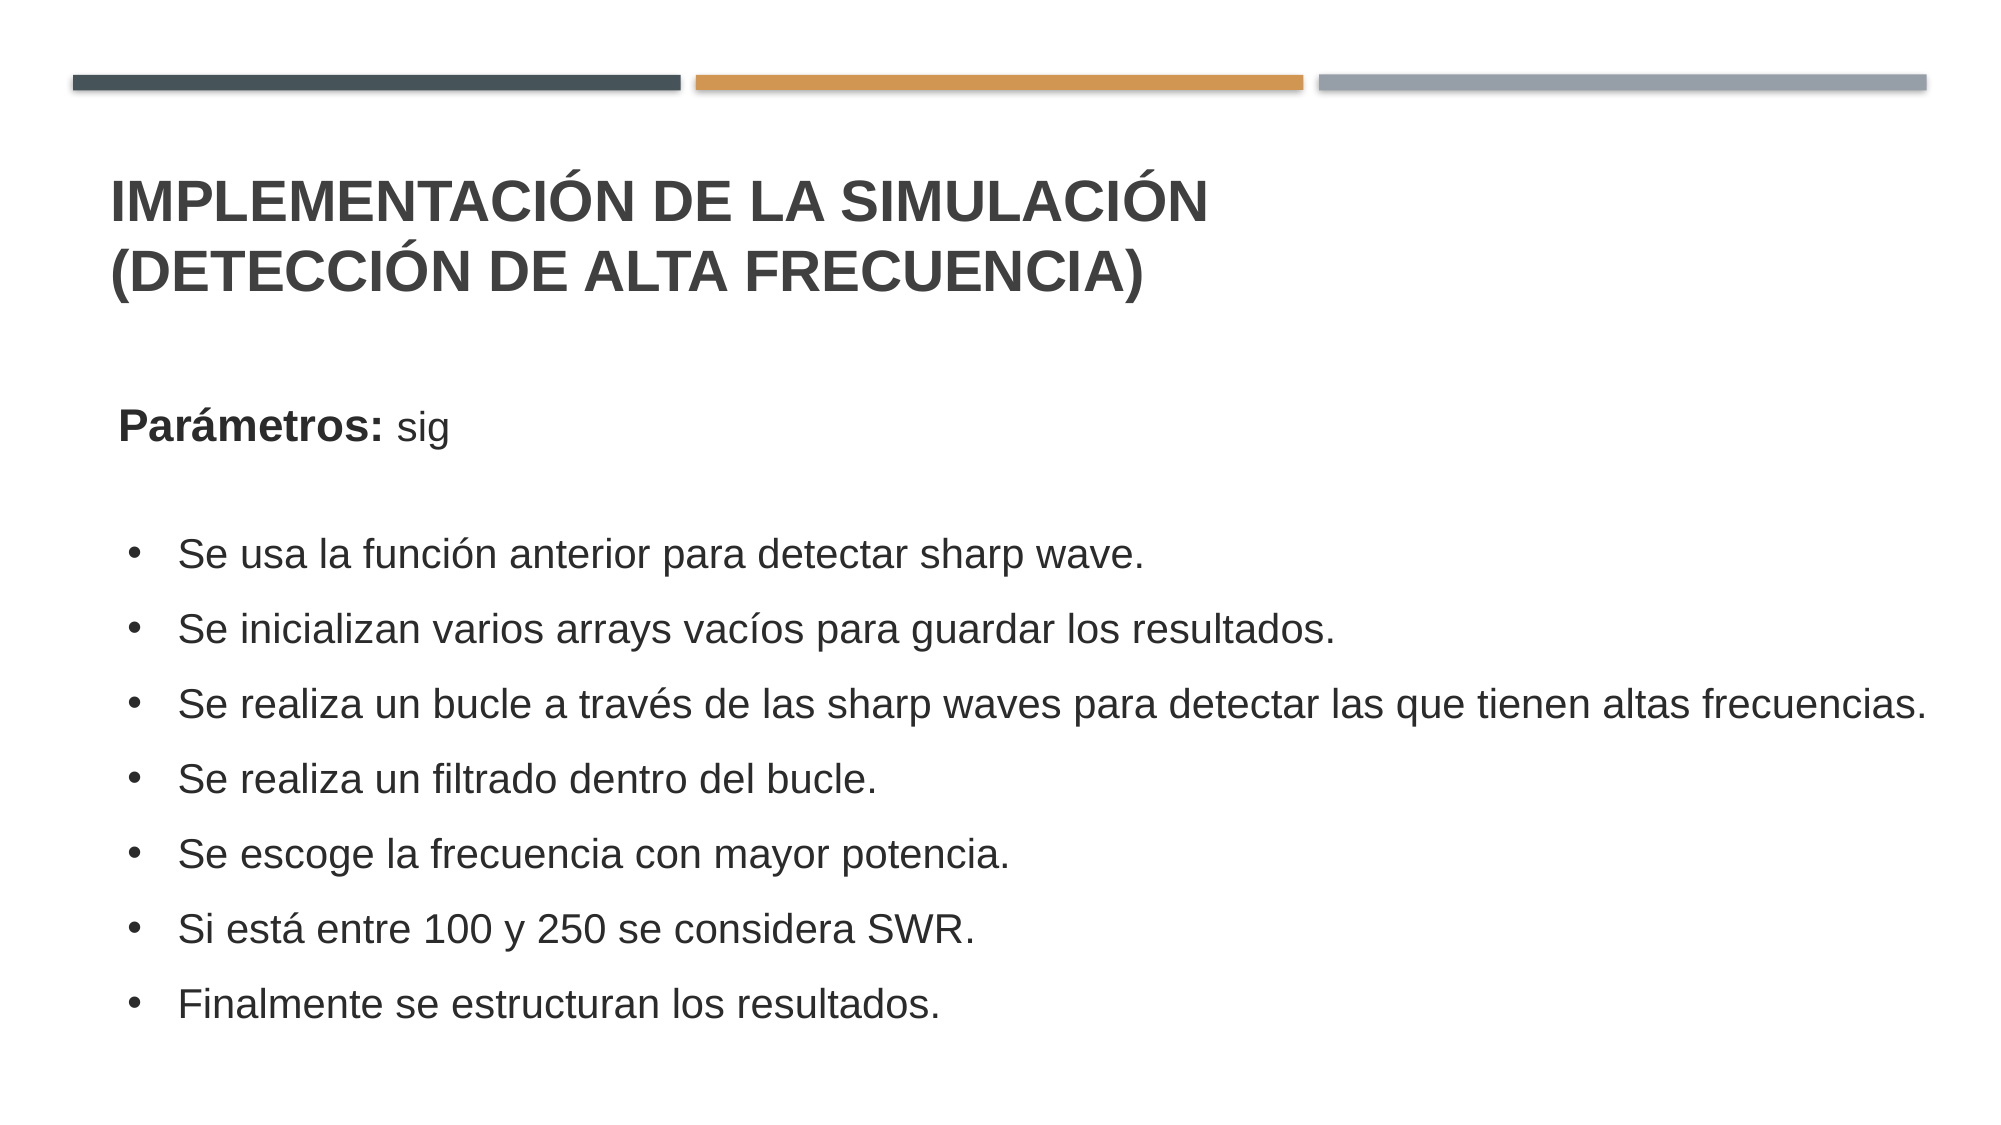

# Implementación de la simulación (DETECCIÓN DE alta frecuencia)
Parámetros: sig
Se usa la función anterior para detectar sharp wave.
Se inicializan varios arrays vacíos para guardar los resultados.
Se realiza un bucle a través de las sharp waves para detectar las que tienen altas frecuencias.
Se realiza un filtrado dentro del bucle.
Se escoge la frecuencia con mayor potencia.
Si está entre 100 y 250 se considera SWR.
Finalmente se estructuran los resultados.